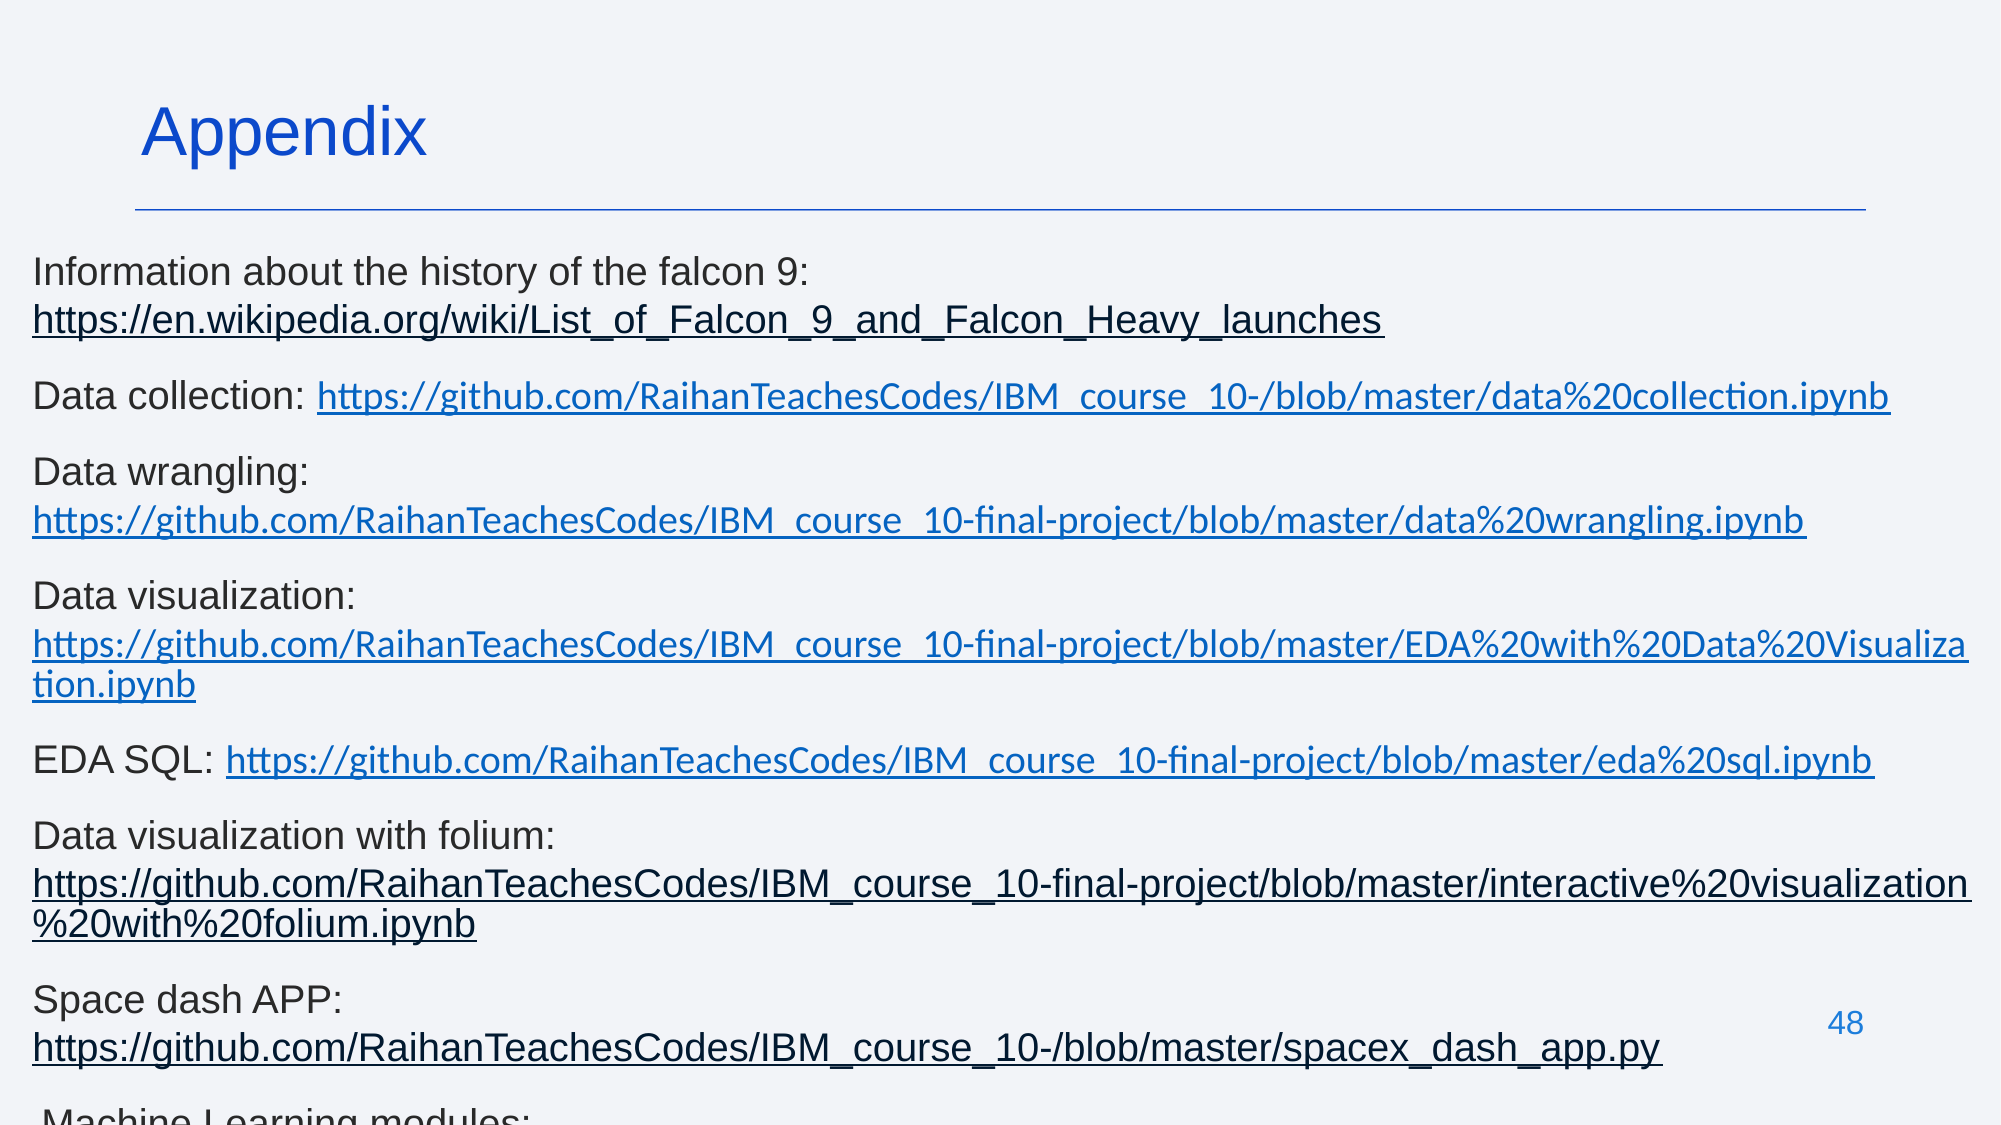

Appendix
Information about the history of the falcon 9: https://en.wikipedia.org/wiki/List_of_Falcon_9_and_Falcon_Heavy_launches
Data collection: https://github.com/RaihanTeachesCodes/IBM_course_10-/blob/master/data%20collection.ipynb
Data wrangling: https://github.com/RaihanTeachesCodes/IBM_course_10-final-project/blob/master/data%20wrangling.ipynb
Data visualization: https://github.com/RaihanTeachesCodes/IBM_course_10-final-project/blob/master/EDA%20with%20Data%20Visualization.ipynb
EDA SQL: https://github.com/RaihanTeachesCodes/IBM_course_10-final-project/blob/master/eda%20sql.ipynb
Data visualization with folium: https://github.com/RaihanTeachesCodes/IBM_course_10-final-project/blob/master/interactive%20visualization%20with%20folium.ipynb
Space dash APP: https://github.com/RaihanTeachesCodes/IBM_course_10-/blob/master/spacex_dash_app.py
 Machine Learning modules: https://github.com/RaihanTeachesCodes/IBM_course_10-/blob/master/Machine%20Learning%20Prediction.ipynb

48